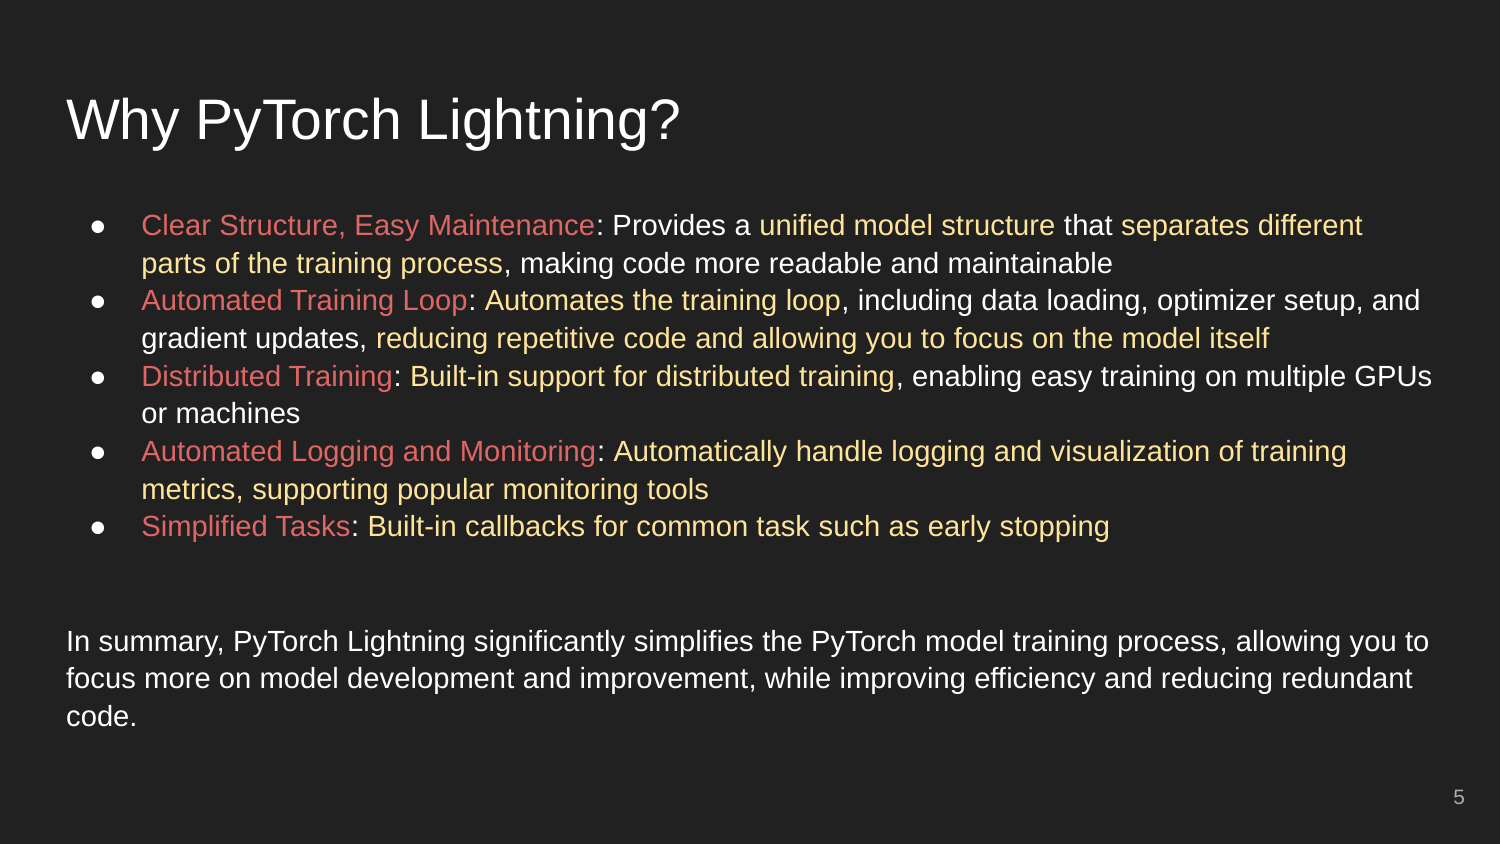

# Why PyTorch Lightning?
Clear Structure, Easy Maintenance: Provides a unified model structure that separates different parts of the training process, making code more readable and maintainable
Automated Training Loop: Automates the training loop, including data loading, optimizer setup, and gradient updates, reducing repetitive code and allowing you to focus on the model itself
Distributed Training: Built-in support for distributed training, enabling easy training on multiple GPUs or machines
Automated Logging and Monitoring: Automatically handle logging and visualization of training metrics, supporting popular monitoring tools
Simplified Tasks: Built-in callbacks for common task such as early stopping

In summary, PyTorch Lightning significantly simplifies the PyTorch model training process, allowing you to focus more on model development and improvement, while improving efficiency and reducing redundant code.
5